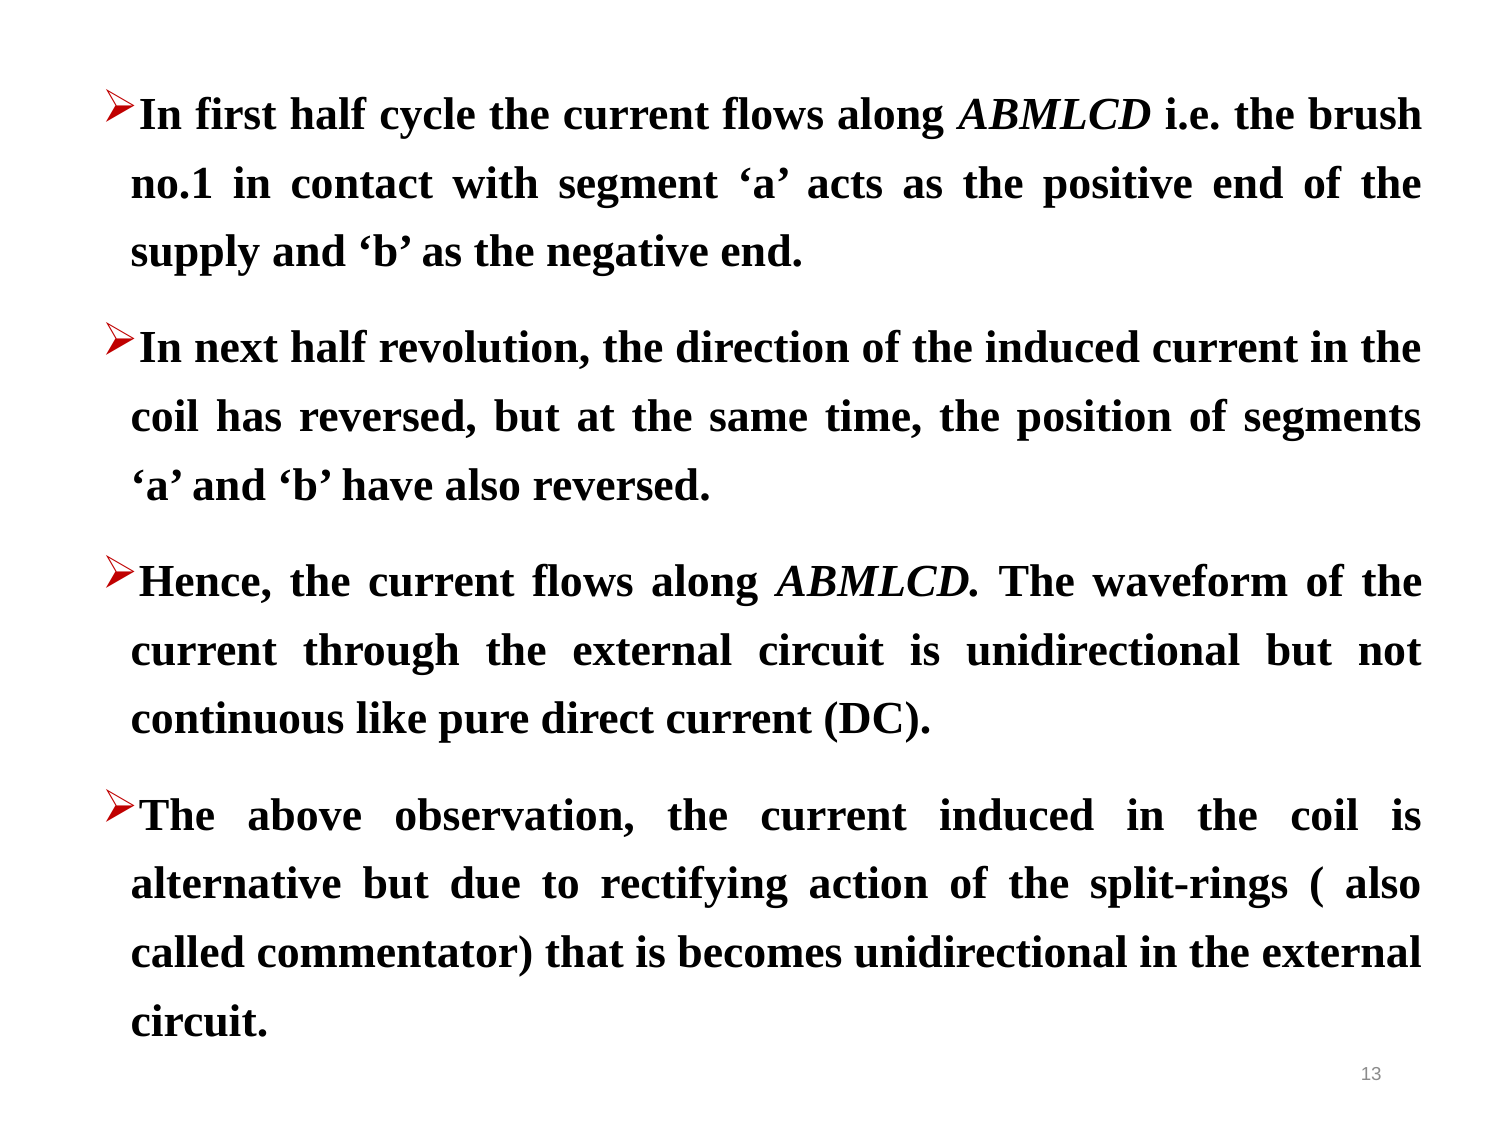

In first half cycle the current flows along ABMLCD i.e. the brush no.1 in contact with segment ‘a’ acts as the positive end of the supply and ‘b’ as the negative end.

In next half revolution, the direction of the induced current in the coil has reversed, but at the same time, the position of segments ‘a’ and ‘b’ have also reversed.

Hence, the current flows along ABMLCD. The waveform of the current through the external circuit is unidirectional but not continuous like pure direct current (DC).

The above observation, the current induced in the coil is alternative but due to rectifying action of the split-rings ( also called commentator) that is becomes unidirectional in the external circuit.

13